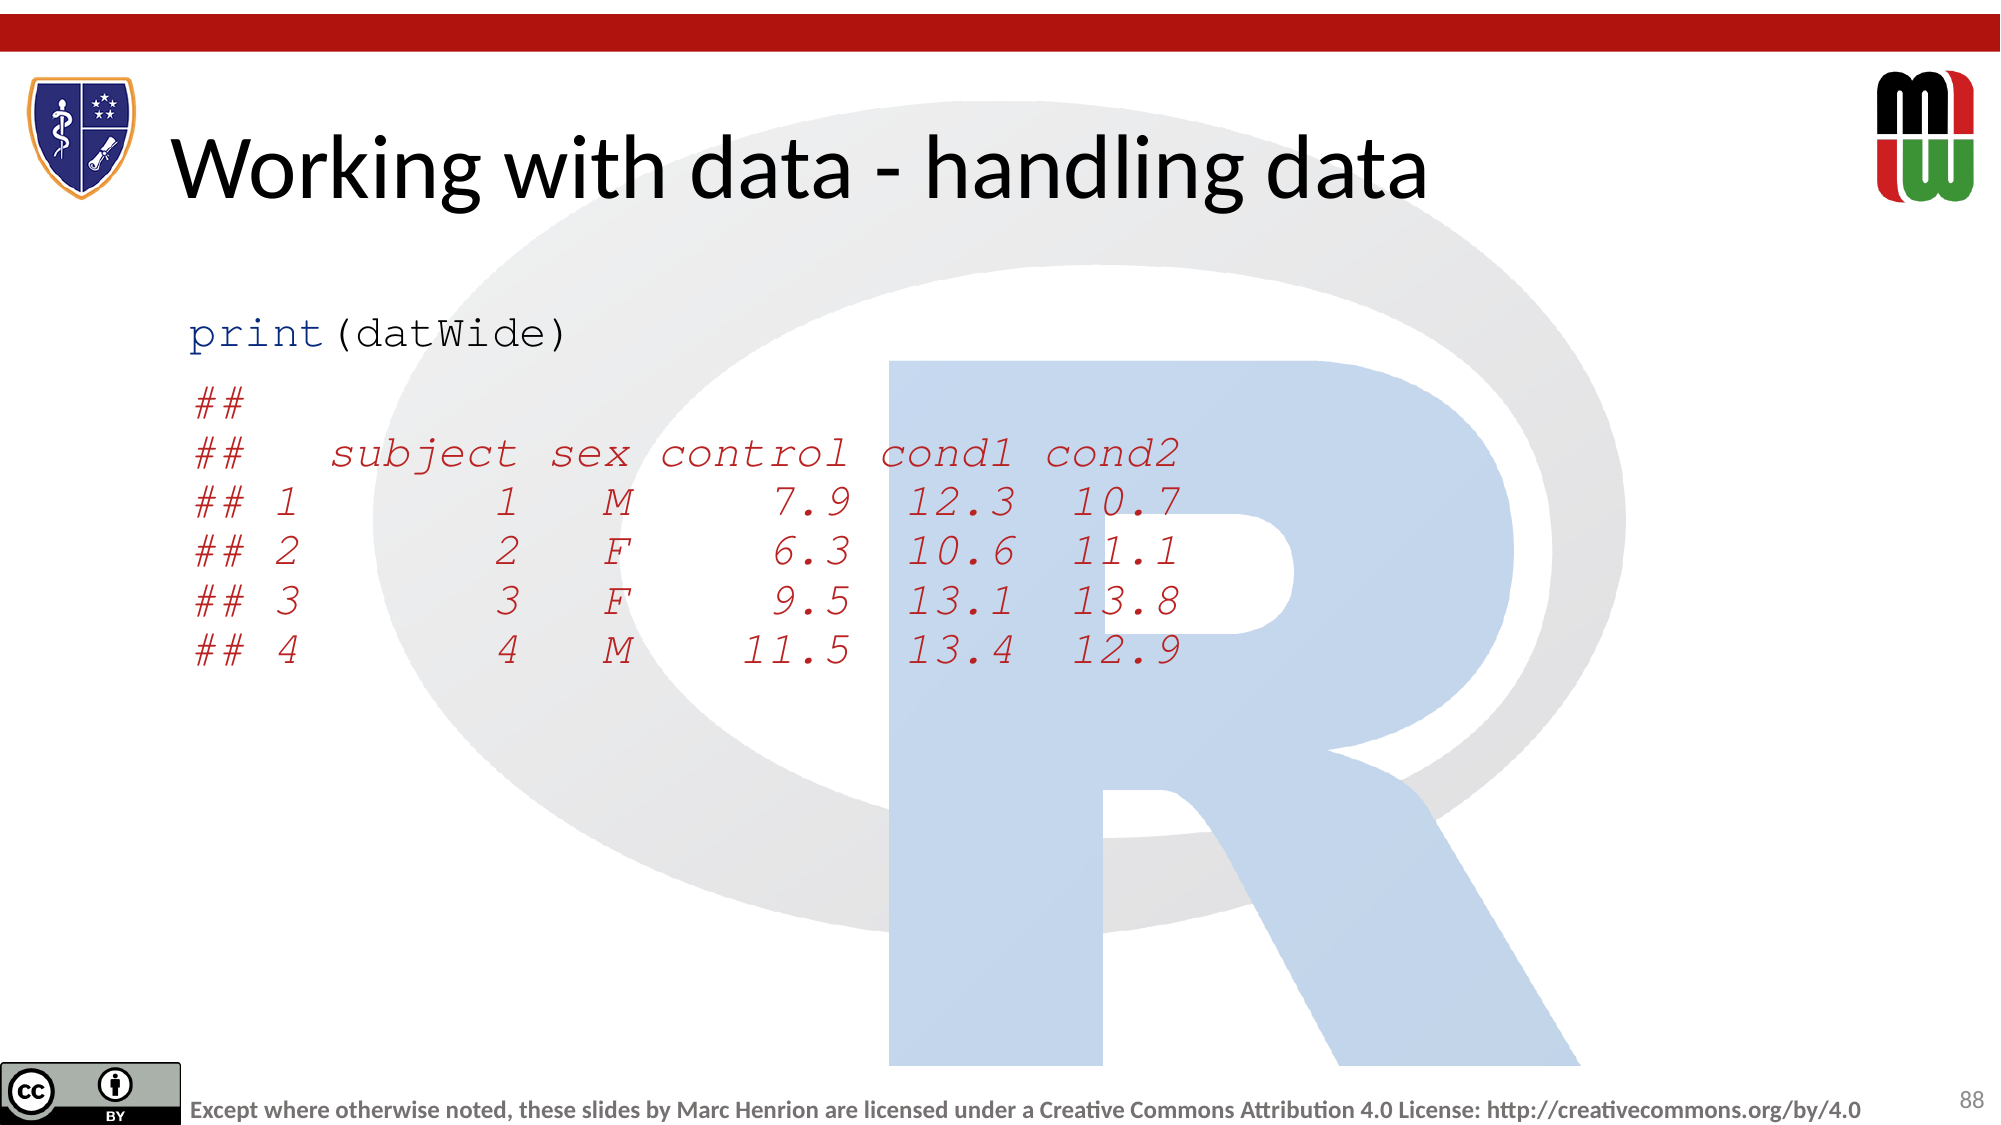

# Working with data - handling data
print(datWide)
##
##   subject sex control cond1 cond2
## 1       1   M     7.9  12.3  10.7
## 2       2   F     6.3  10.6  11.1
## 3       3   F     9.5  13.1  13.8
## 4       4   M    11.5  13.4  12.9
88